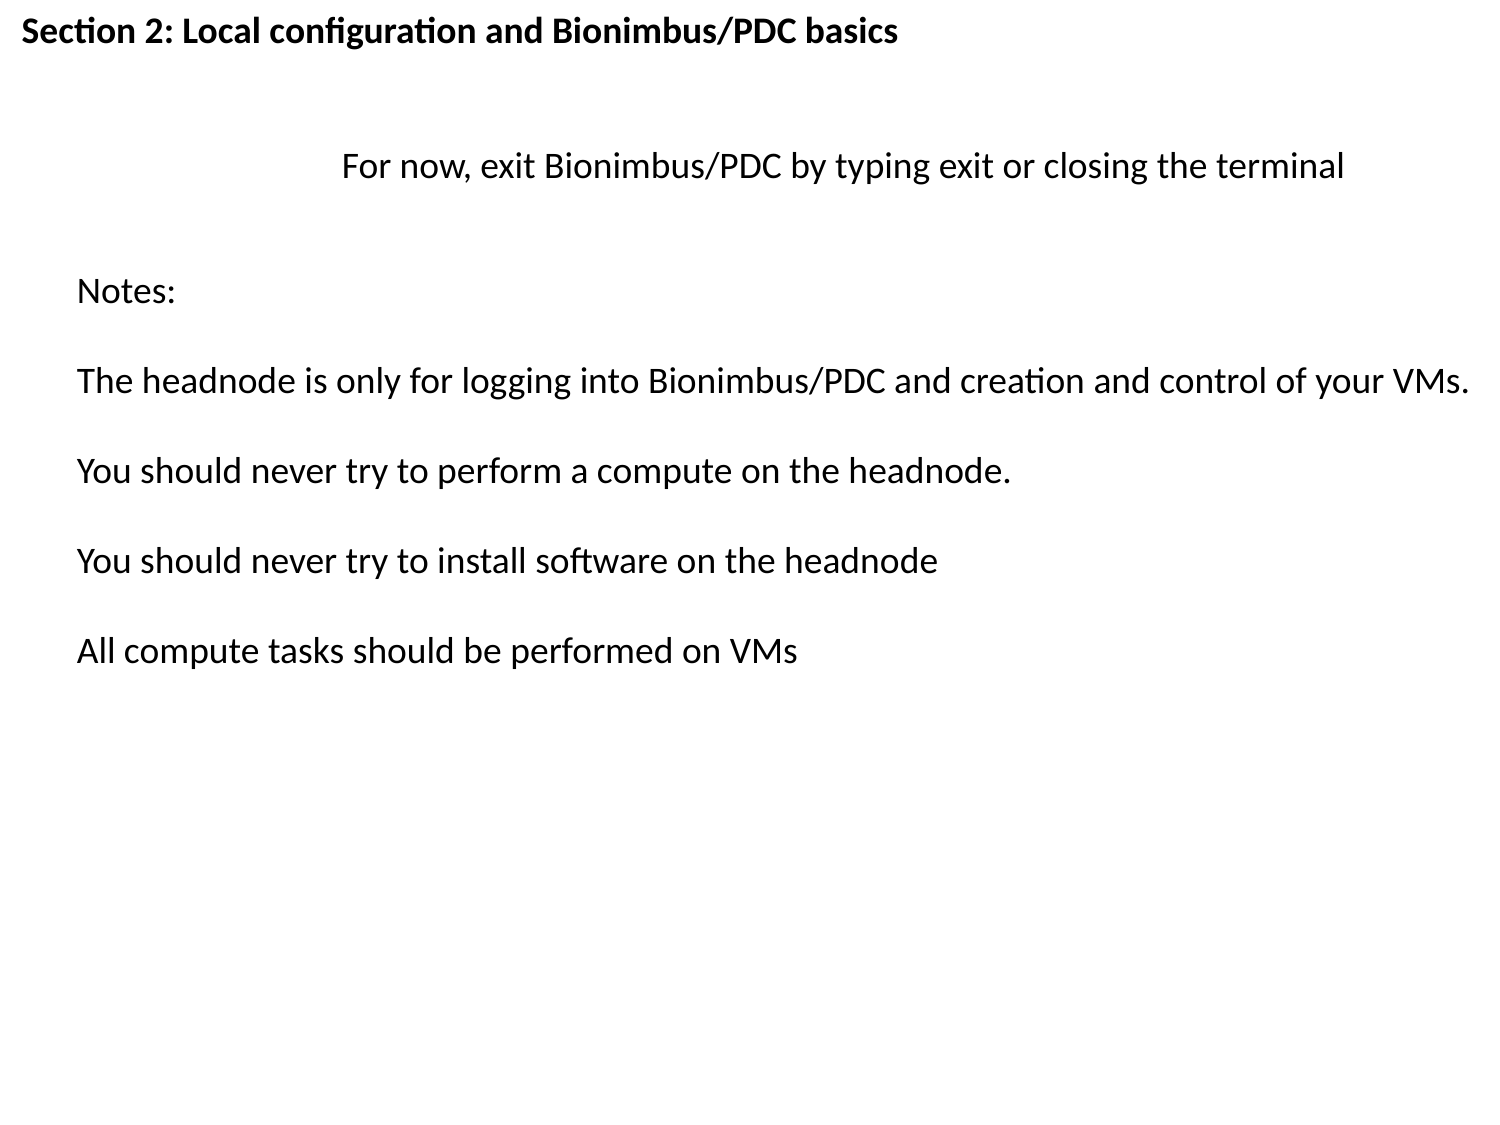

Section 2: Local configuration and Bionimbus/PDC basics
For now, exit Bionimbus/PDC by typing exit or closing the terminal
Notes:

The headnode is only for logging into Bionimbus/PDC and creation and control of your VMs.

You should never try to perform a compute on the headnode.

You should never try to install software on the headnode

All compute tasks should be performed on VMs